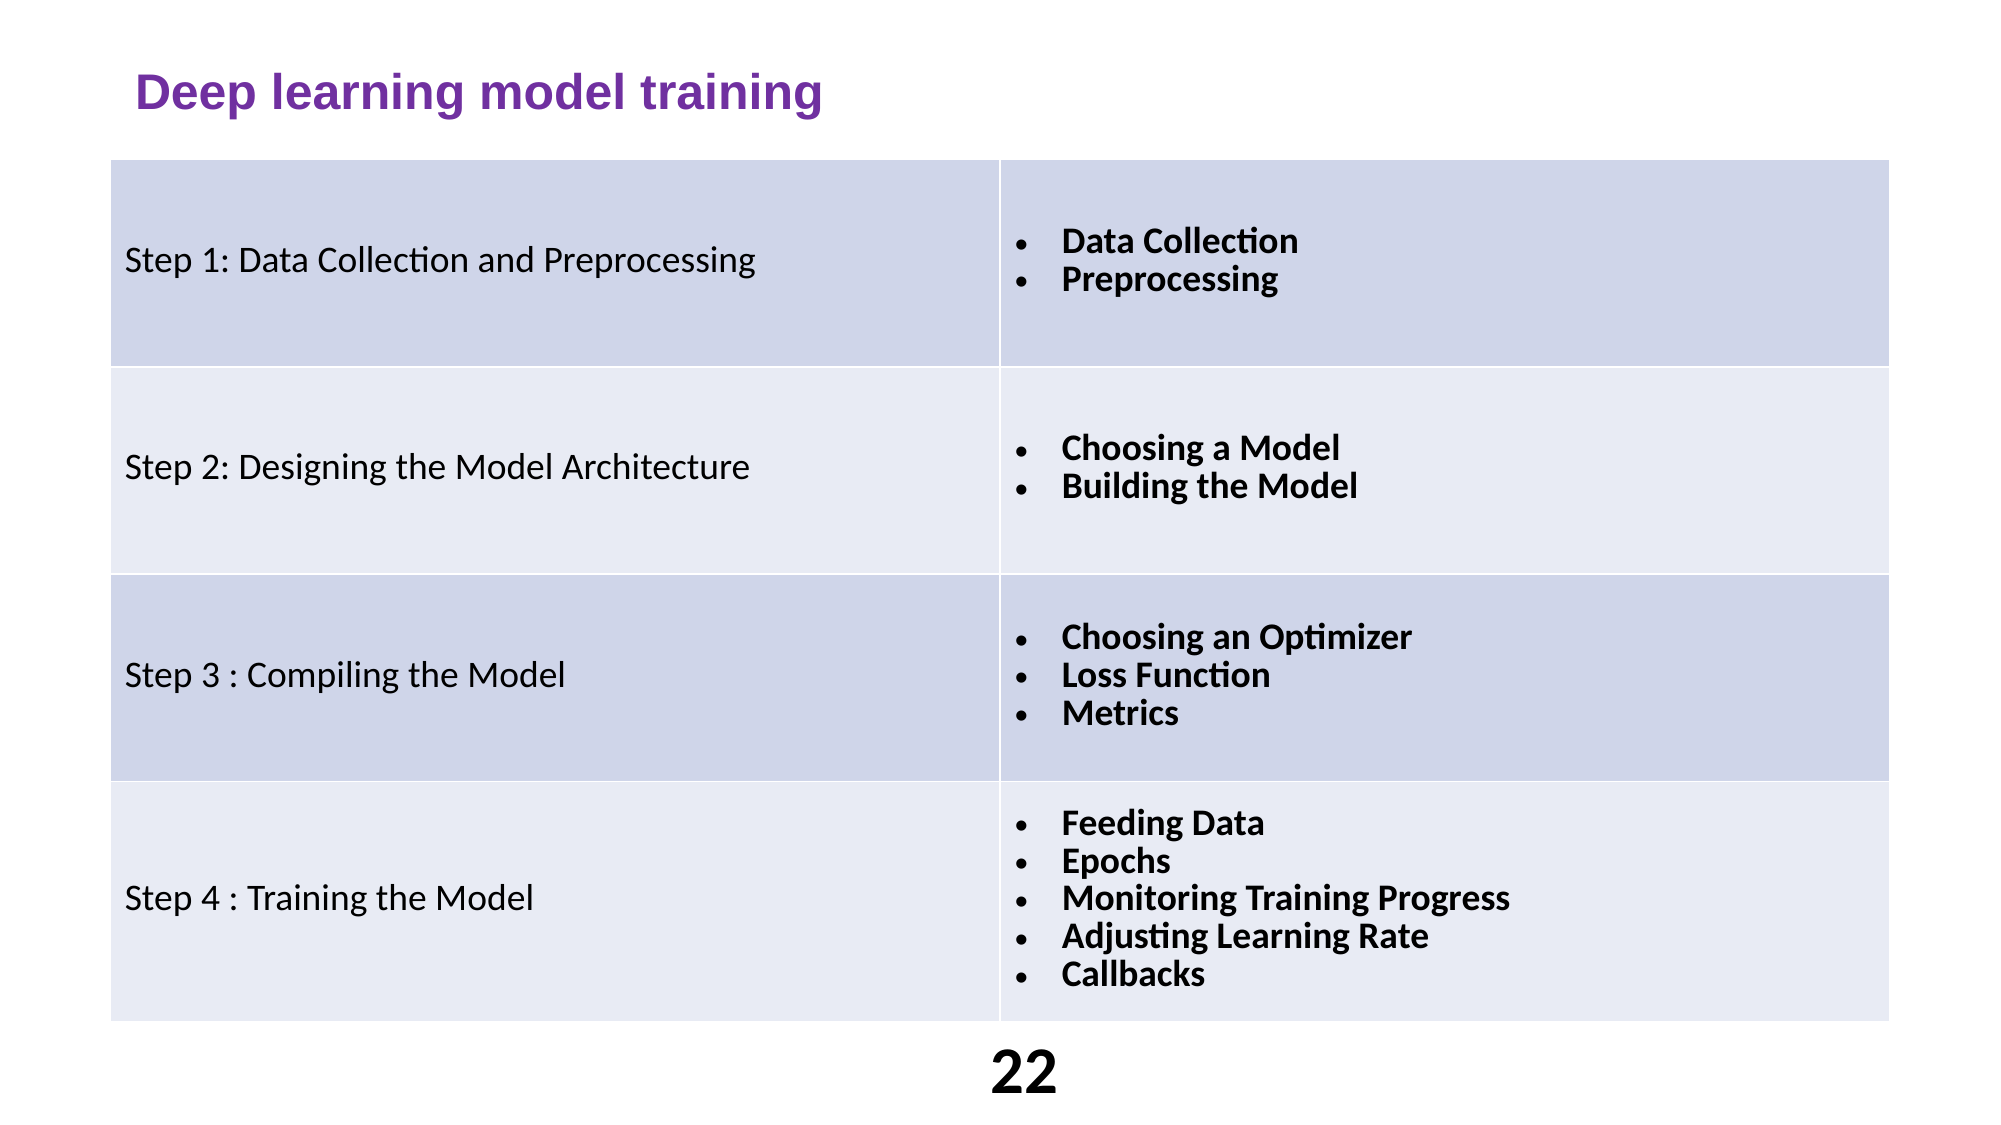

Deep learning model training
| Step 1: Data Collection and Preprocessing | Data Collection Preprocessing |
| --- | --- |
| Step 2: Designing the Model Architecture | Choosing a Model Building the Model |
| Step 3 : Compiling the Model | Choosing an Optimizer Loss Function Metrics |
| Step 4 : Training the Model | Feeding Data Epochs Monitoring Training Progress Adjusting Learning Rate Callbacks |
22